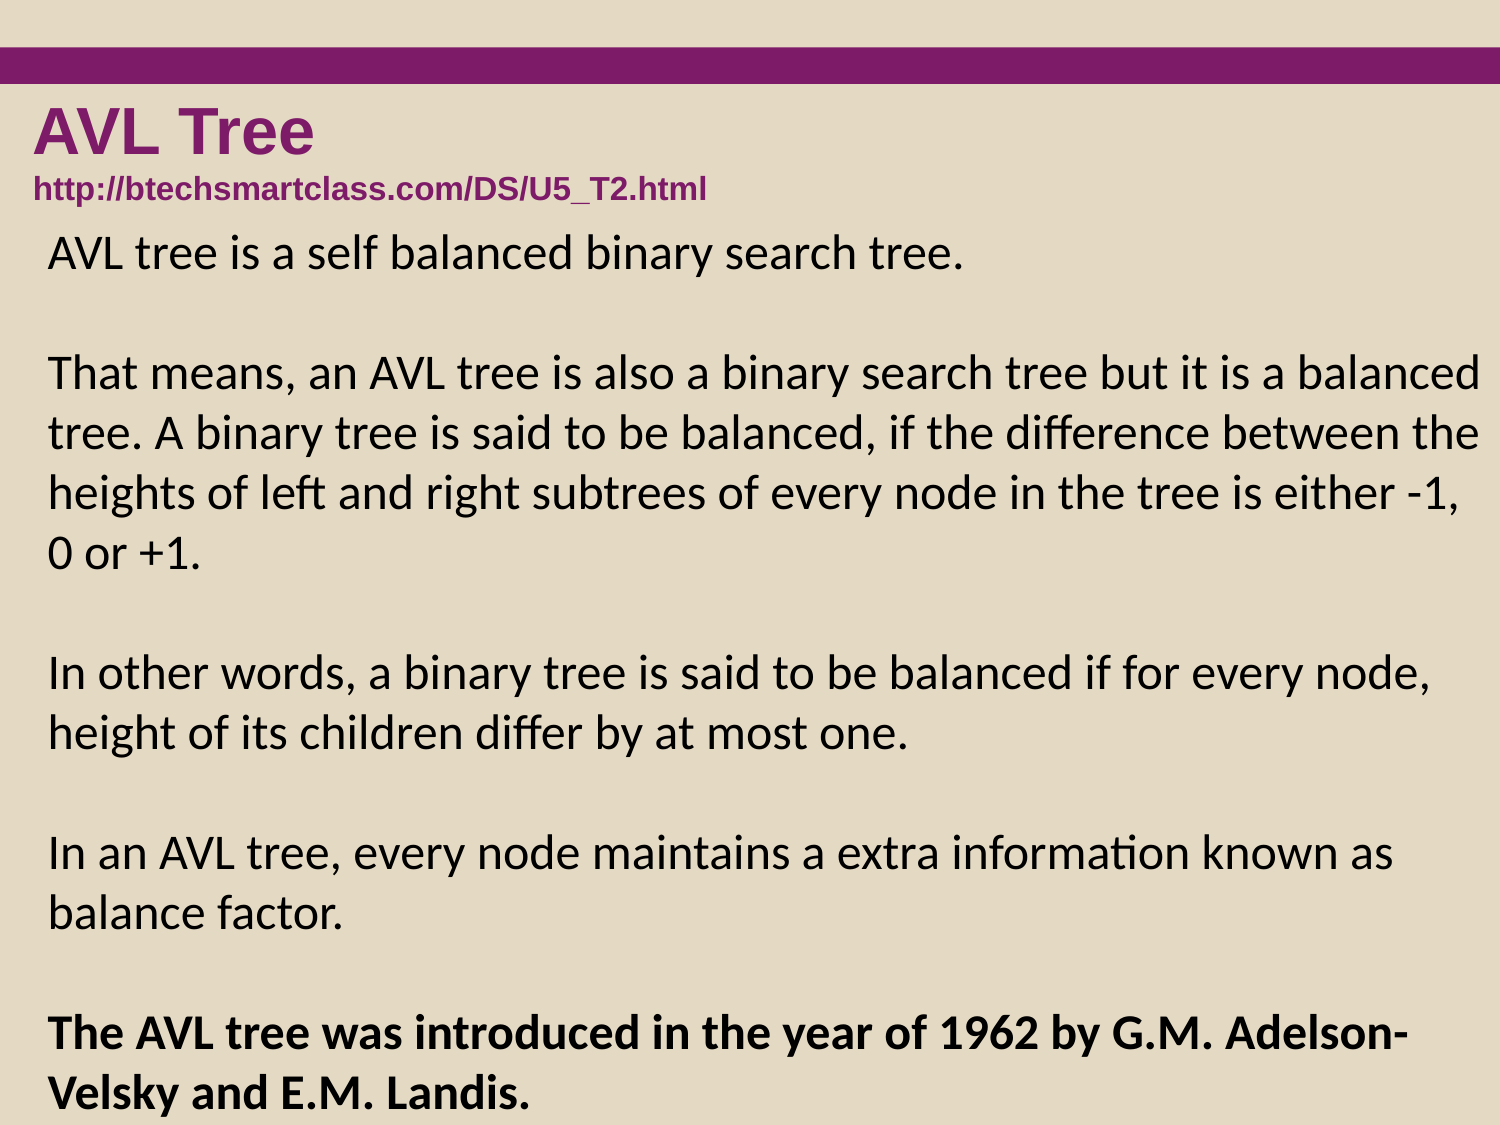

AVL Tree
http://btechsmartclass.com/DS/U5_T2.html

AVL tree is a self balanced binary search tree.

That means, an AVL tree is also a binary search tree but it is a balanced tree. A binary tree is said to be balanced, if the difference between the heights of left and right subtrees of every node in the tree is either -1, 0 or +1.

In other words, a binary tree is said to be balanced if for every node, height of its children differ by at most one.

In an AVL tree, every node maintains a extra information known as balance factor.

The AVL tree was introduced in the year of 1962 by G.M. Adelson-Velsky and E.M. Landis.